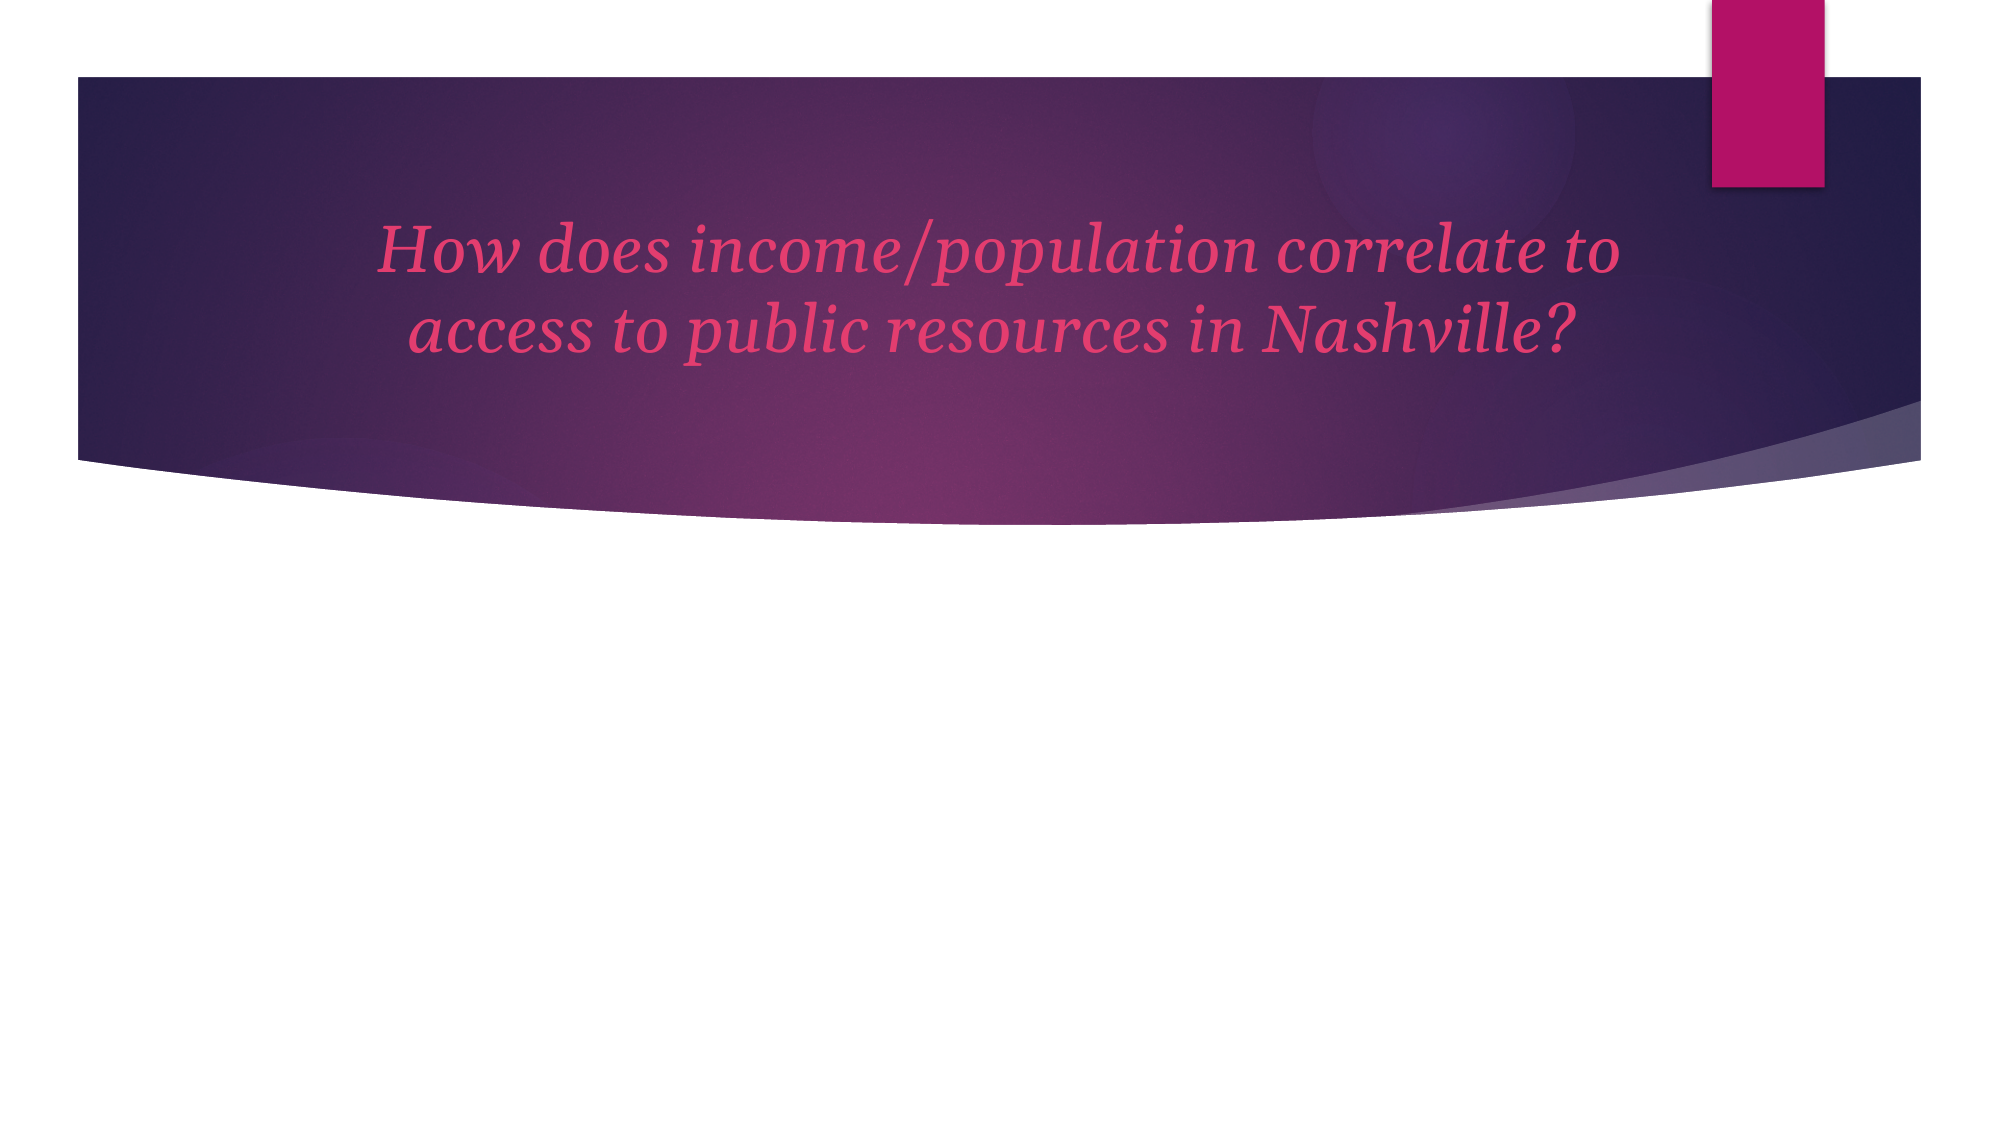

# How does income/population correlate to access to public resources in Nashville?